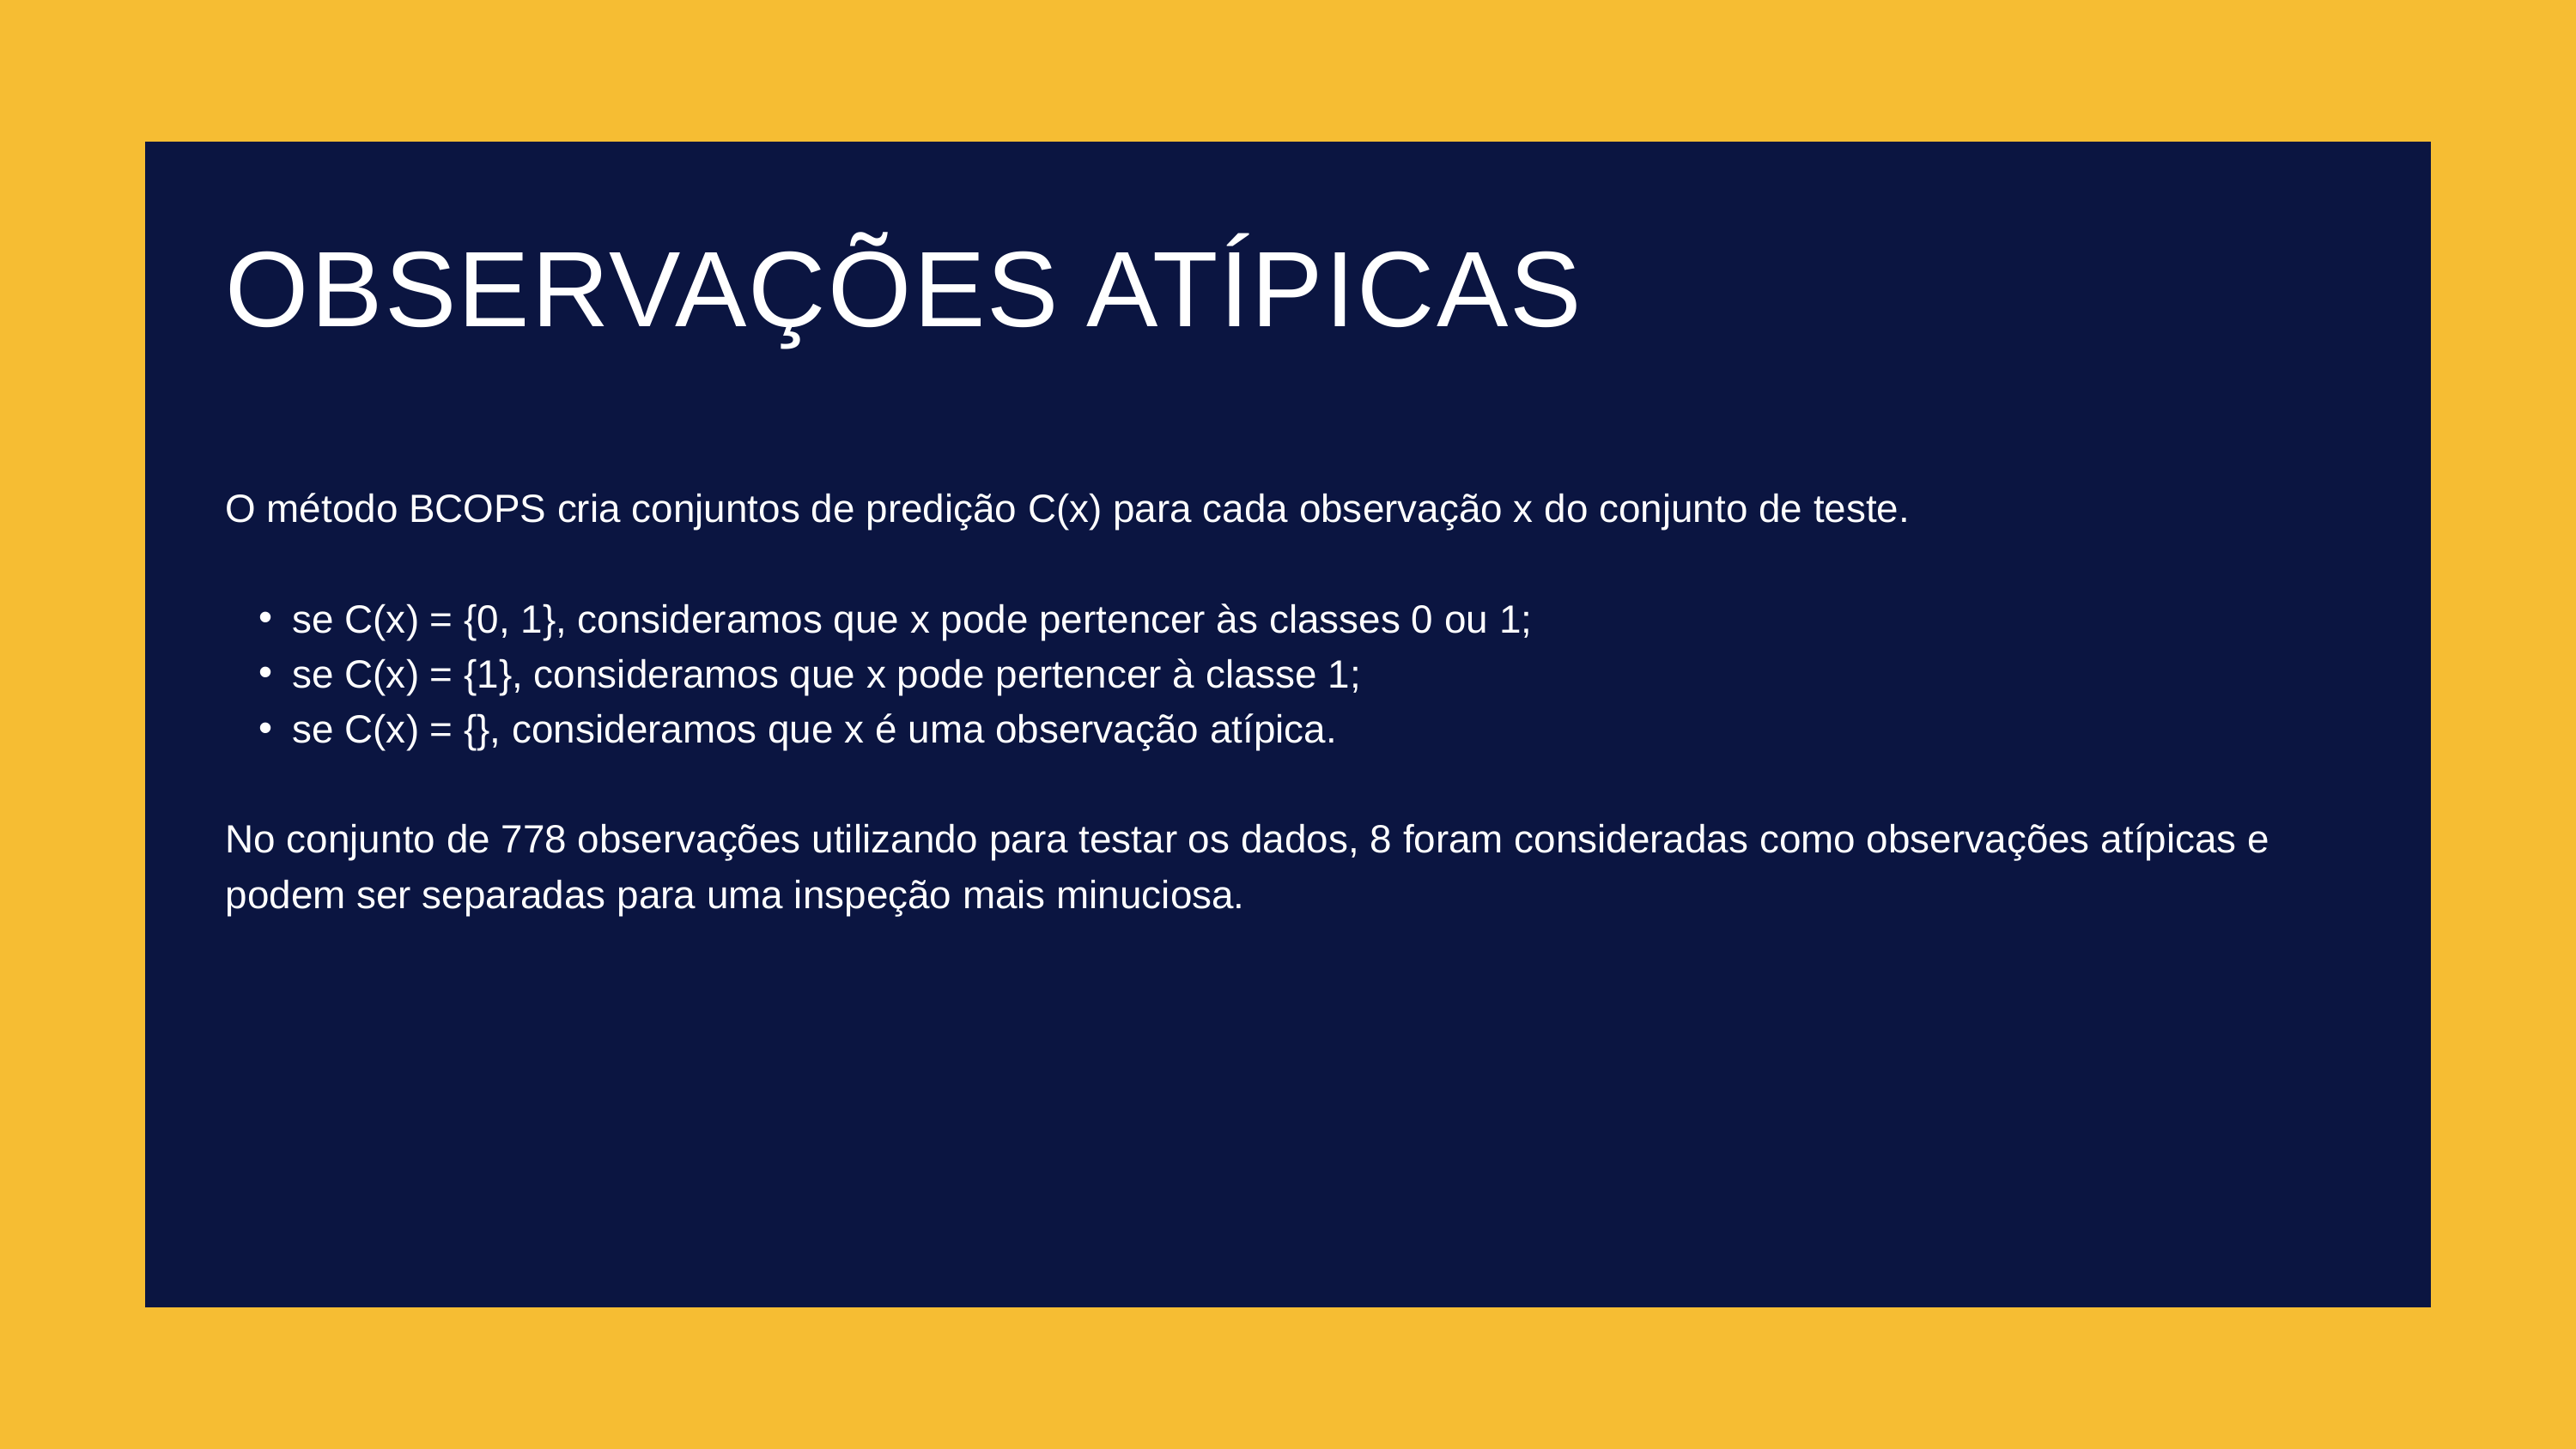

OBSERVAÇÕES ATÍPICAS
O método BCOPS cria conjuntos de predição C(x) para cada observação x do conjunto de teste.

se C(x) = {0, 1}, consideramos que x pode pertencer às classes 0 ou 1;
se C(x) = {1}, consideramos que x pode pertencer à classe 1;
se C(x) = {}, consideramos que x é uma observação atípica.

No conjunto de 778 observações utilizando para testar os dados, 8 foram consideradas como observações atípicas e podem ser separadas para uma inspeção mais minuciosa.